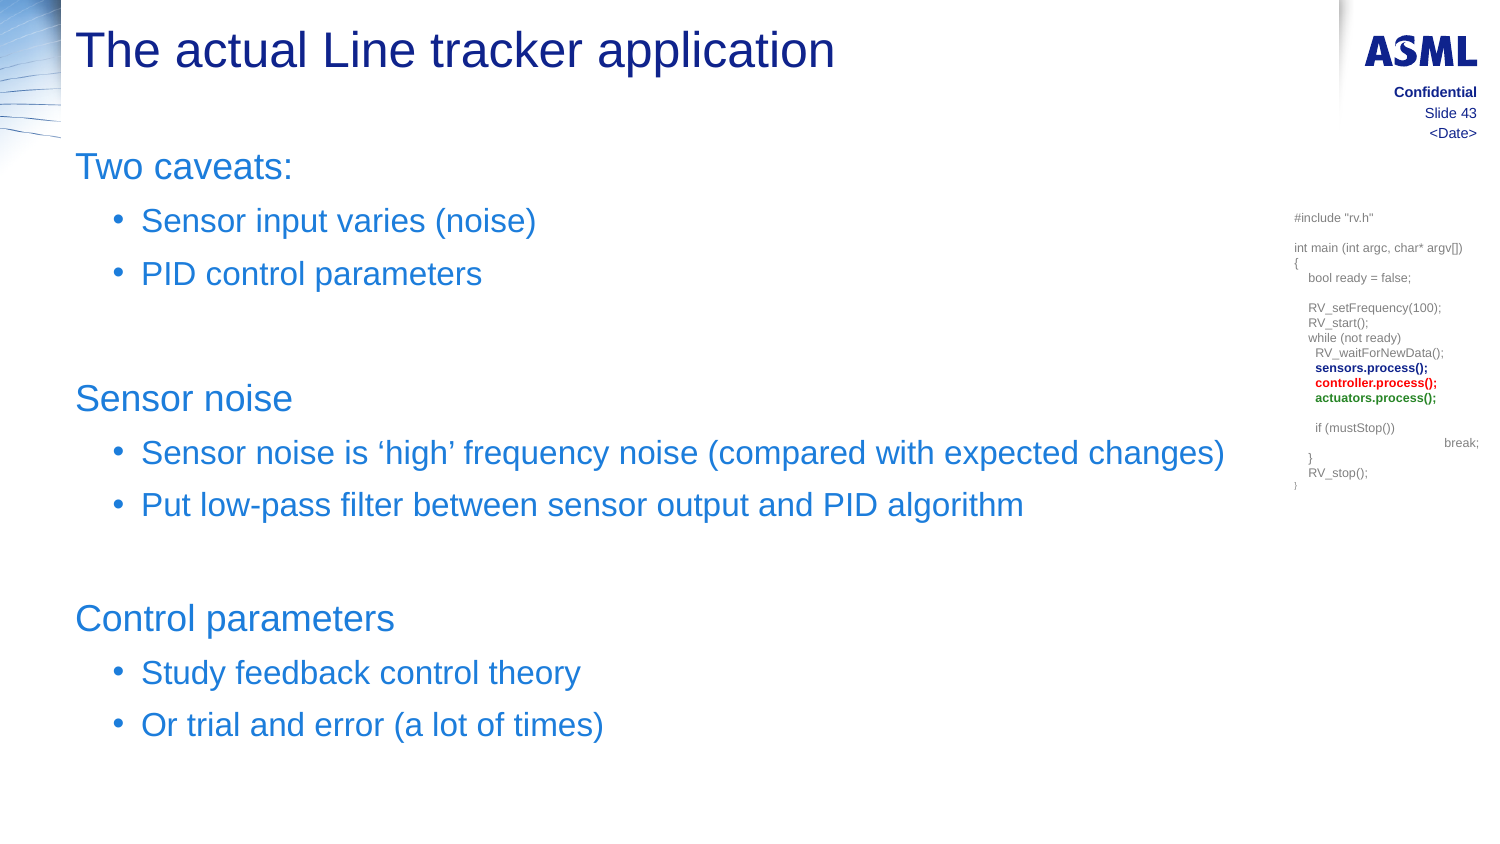

# The actual Line tracker application

Confidential
Slide 43
<Date>
Two caveats:
Sensor input varies (noise)
PID control parameters

Sensor noise
Sensor noise is ‘high’ frequency noise (compared with expected changes)
Put low-pass filter between sensor output and PID algorithm

Control parameters
Study feedback control theory
Or trial and error (a lot of times)
#include "rv.h"

int main (int argc, char* argv[])
{
    bool ready = false;

    RV_setFrequency(100);
    RV_start();
    while (not ready)
      RV_waitForNewData();
      sensors.process();
      controller.process();
      actuators.process();

      if (mustStop())
	break;
    }
    RV_stop();
}